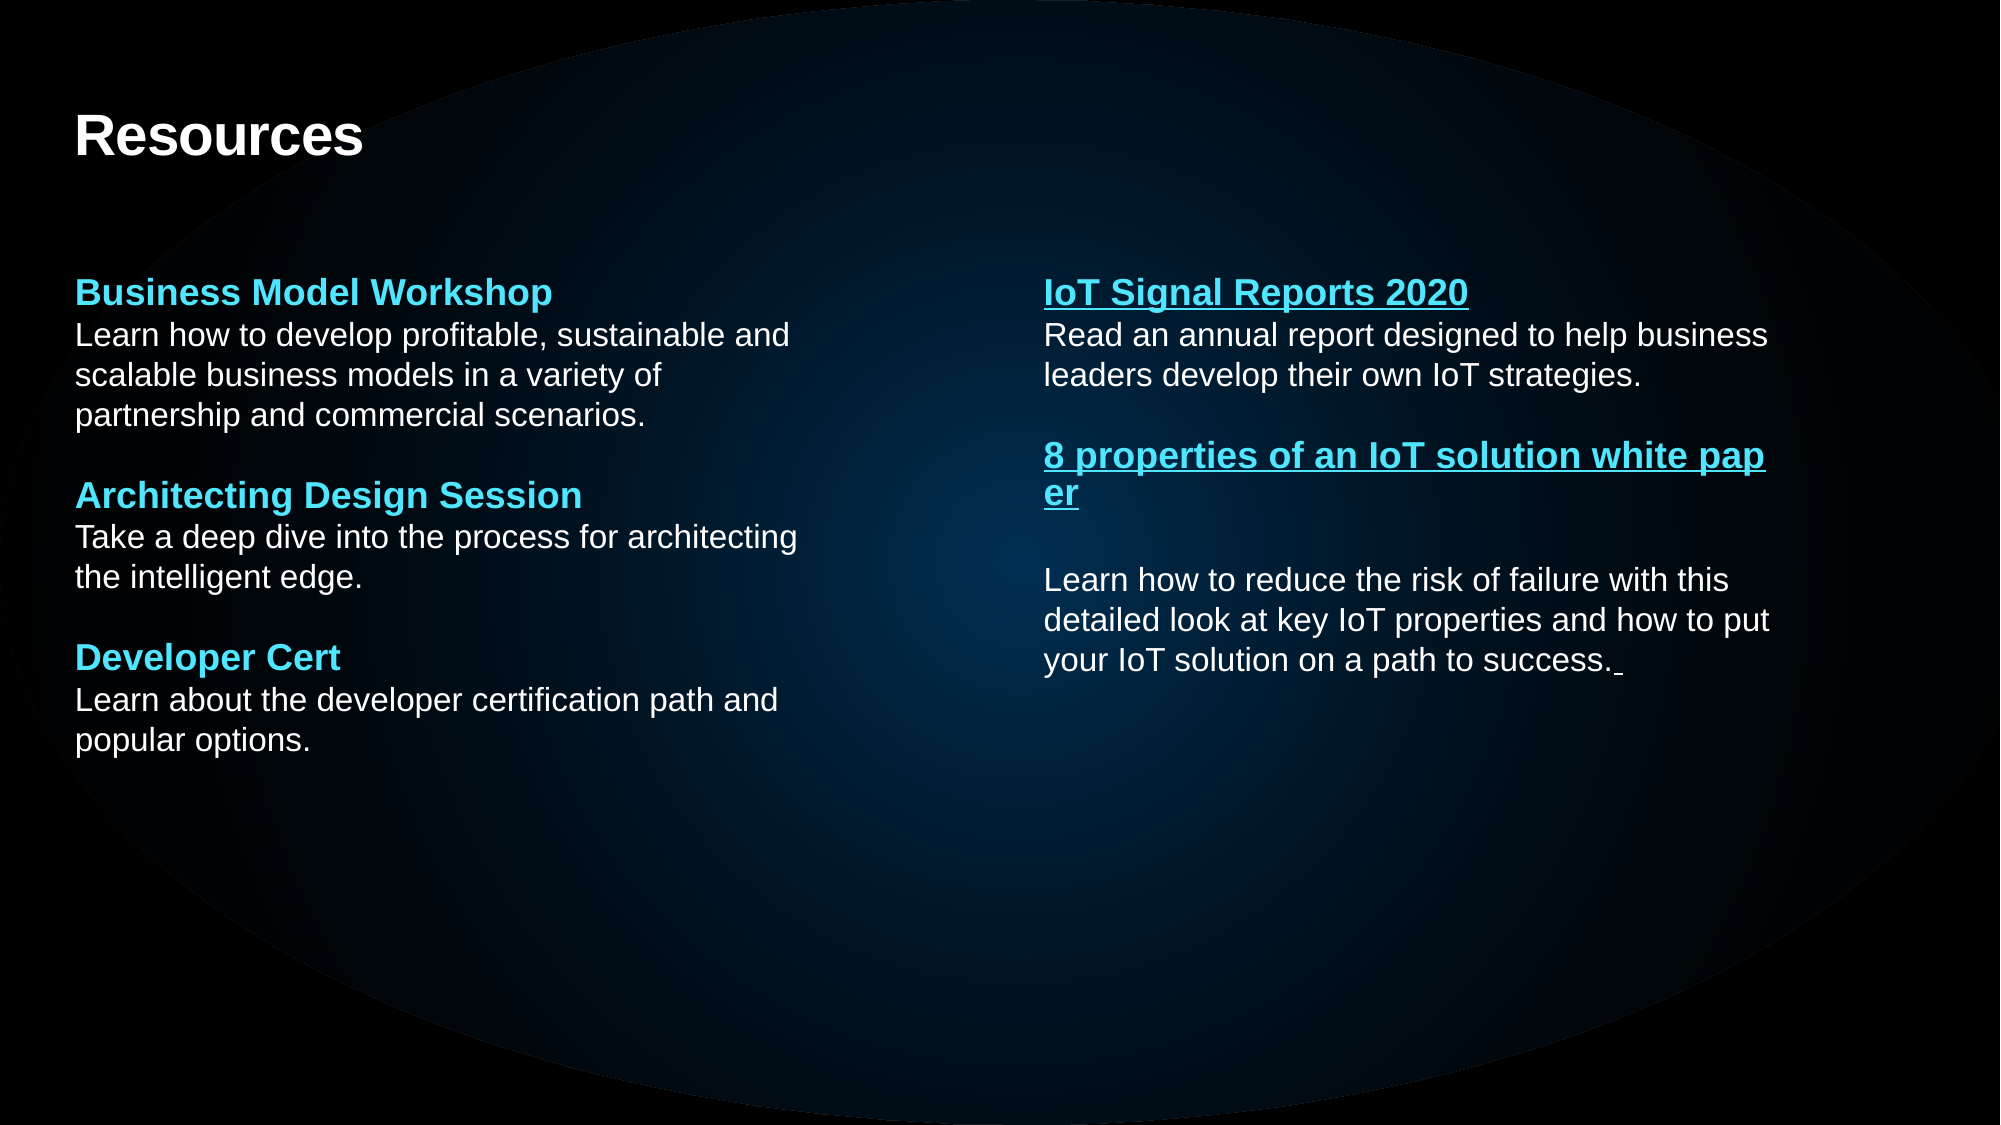

# Resources
Business Model Workshop
Learn how to develop profitable, sustainable and scalable business models in a variety of partnership and commercial scenarios.
Architecting Design Session
Take a deep dive into the process for architecting the intelligent edge.
Developer Cert
Learn about the developer certification path and popular options.
IoT Signal Reports 2020
Read an annual report designed to help business leaders develop their own IoT strategies.
8 properties of an IoT solution white paper
Learn how to reduce the risk of failure with this detailed look at key IoT properties and how to put your IoT solution on a path to success.